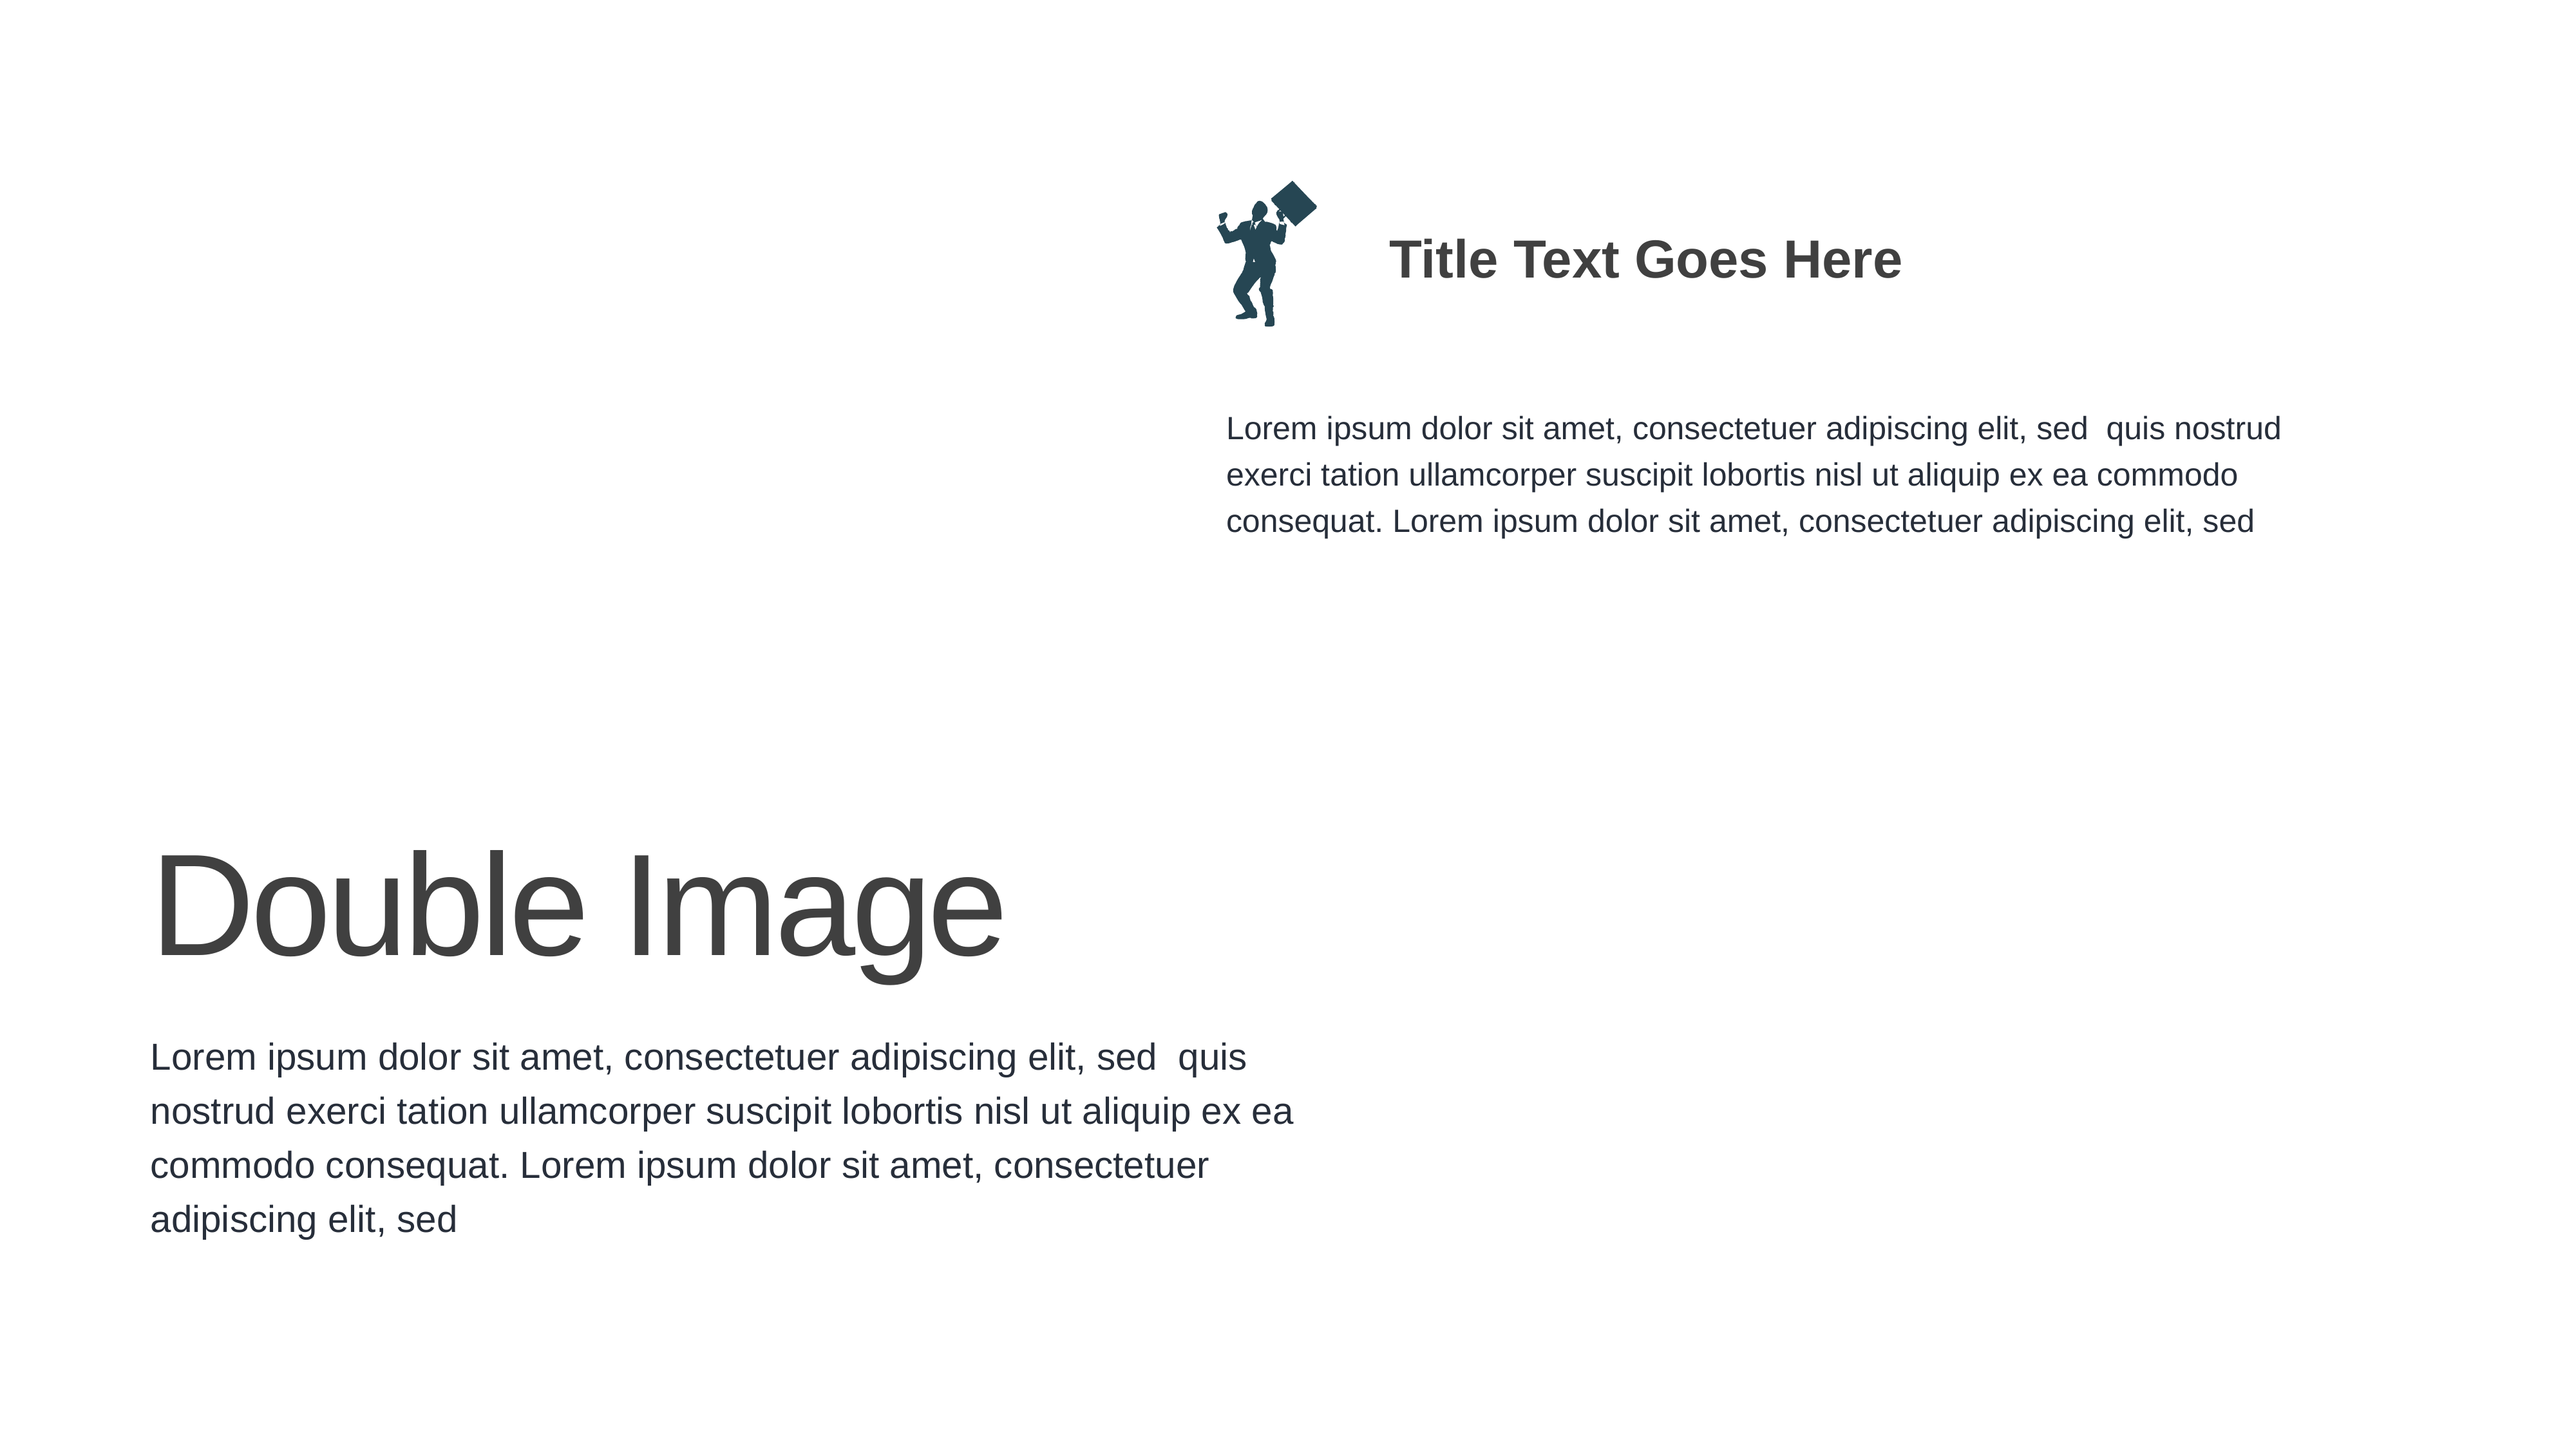

Title Text Goes Here
Lorem ipsum dolor sit amet, consectetuer adipiscing elit, sed  quis nostrud exerci tation ullamcorper suscipit lobortis nisl ut aliquip ex ea commodo consequat. Lorem ipsum dolor sit amet, consectetuer adipiscing elit, sed

Double Image
Lorem ipsum dolor sit amet, consectetuer adipiscing elit, sed  quis nostrud exerci tation ullamcorper suscipit lobortis nisl ut aliquip ex ea commodo consequat. Lorem ipsum dolor sit amet, consectetuer adipiscing elit, sed